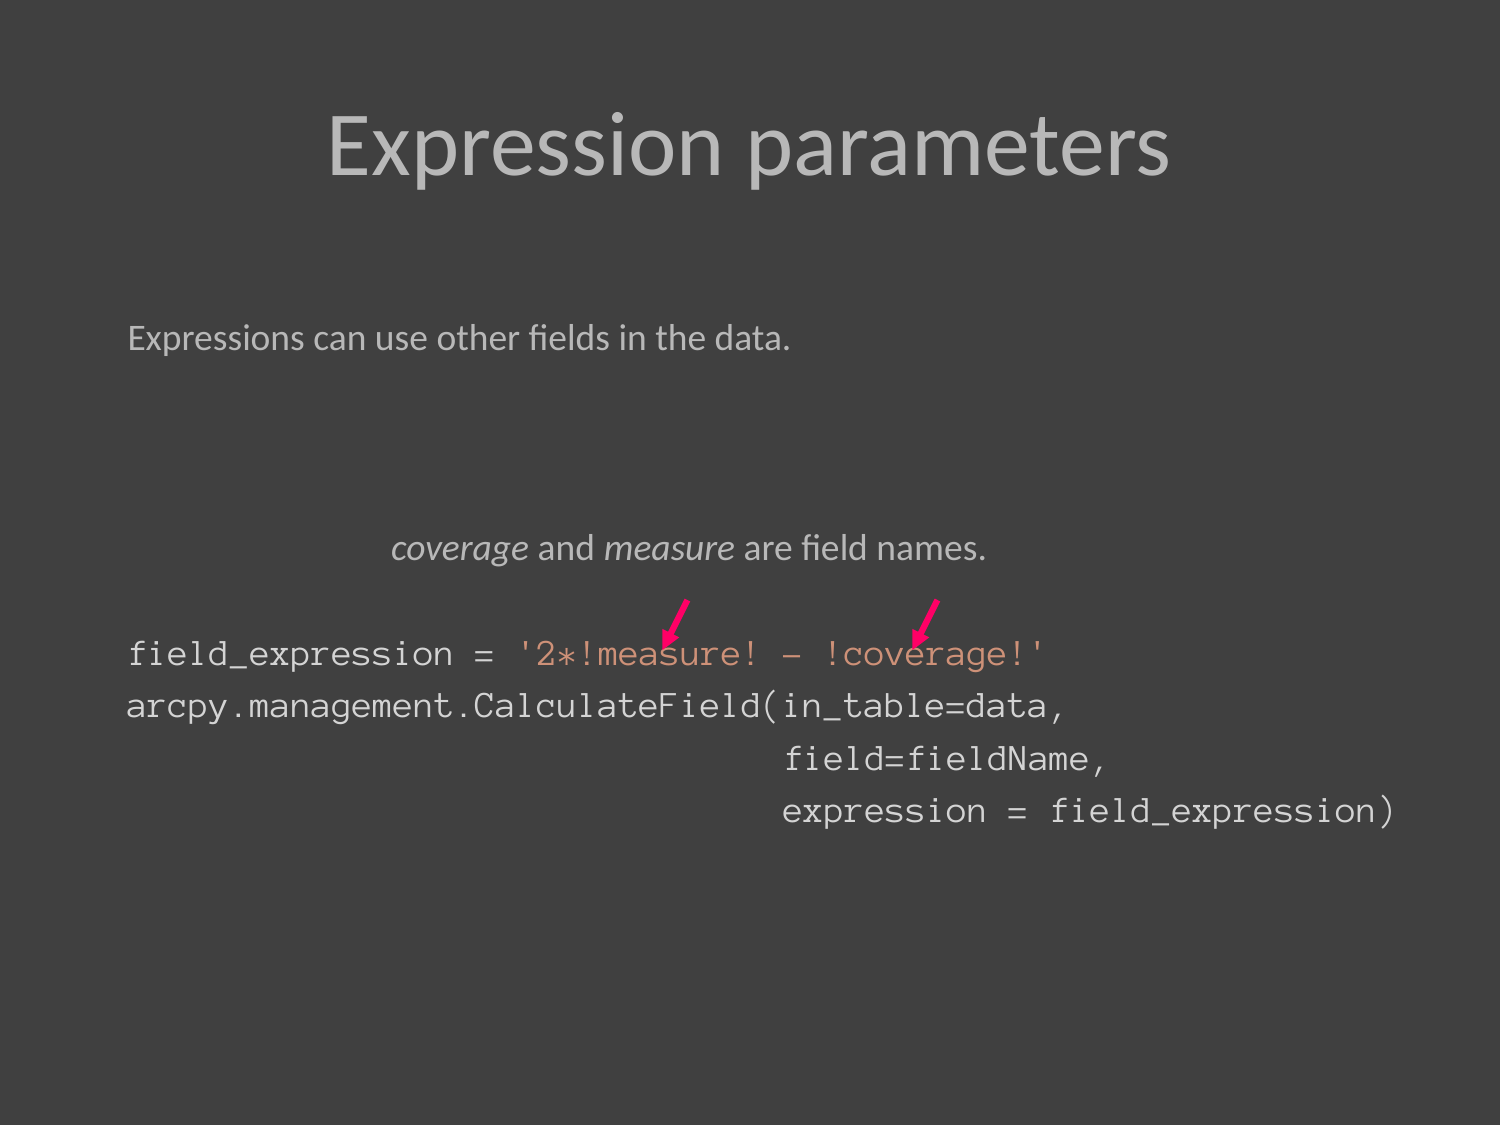

# Expression parameters

Expressions can use other fields in the data.

                               coverage and measure are field names.

field_expression = '2*!measure! - !coverage!'
arcpy.management.CalculateField(in_table=data,
                                field=fieldName,
                                expression = field_expression)